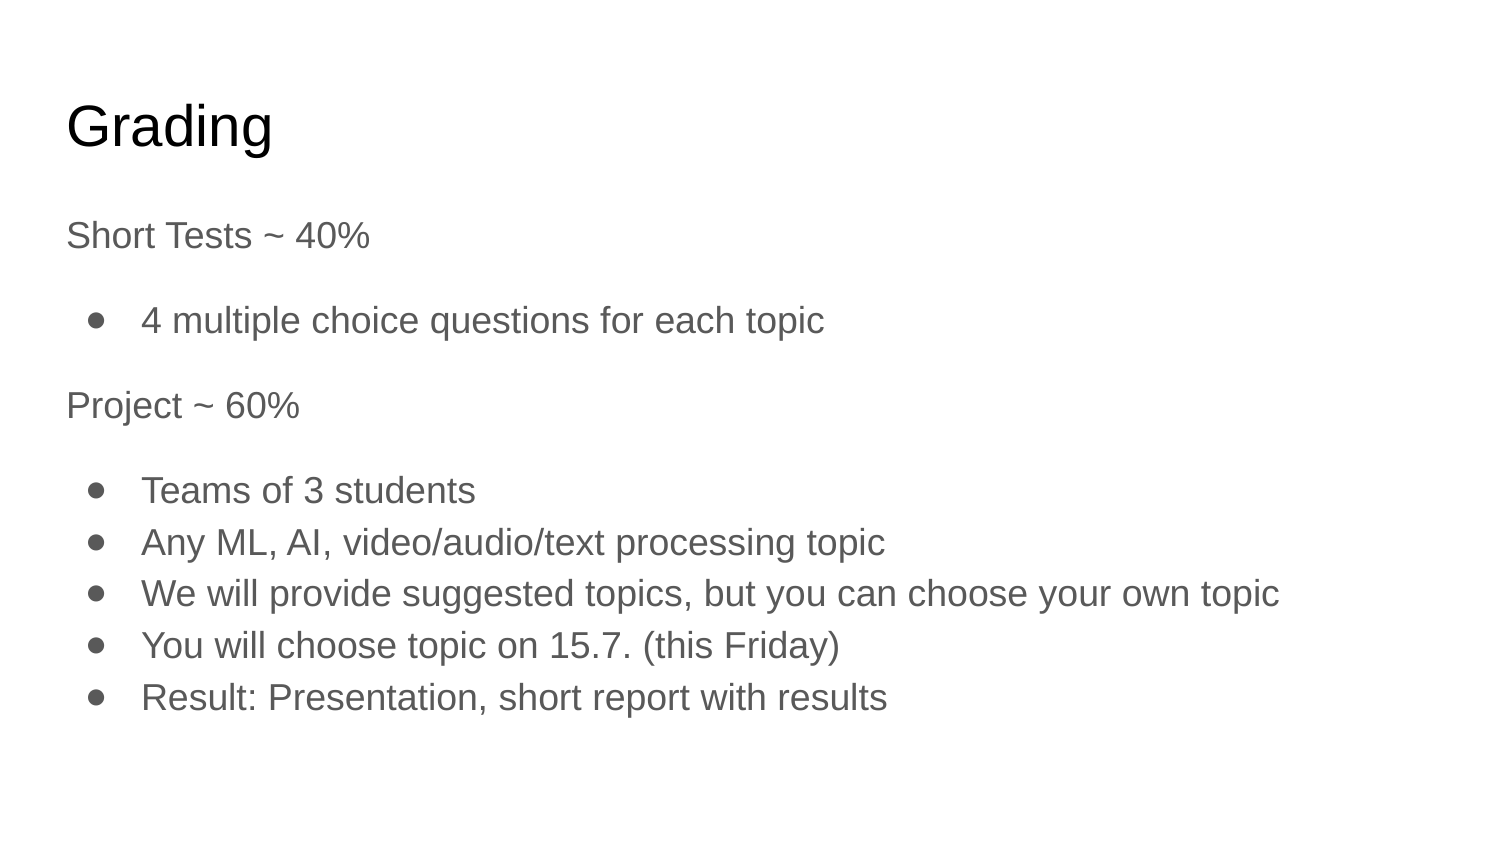

# Grading
Short Tests ~ 40%
4 multiple choice questions for each topic
Project ~ 60%
Teams of 3 students
Any ML, AI, video/audio/text processing topic
We will provide suggested topics, but you can choose your own topic
You will choose topic on 15.7. (this Friday)
Result: Presentation, short report with results